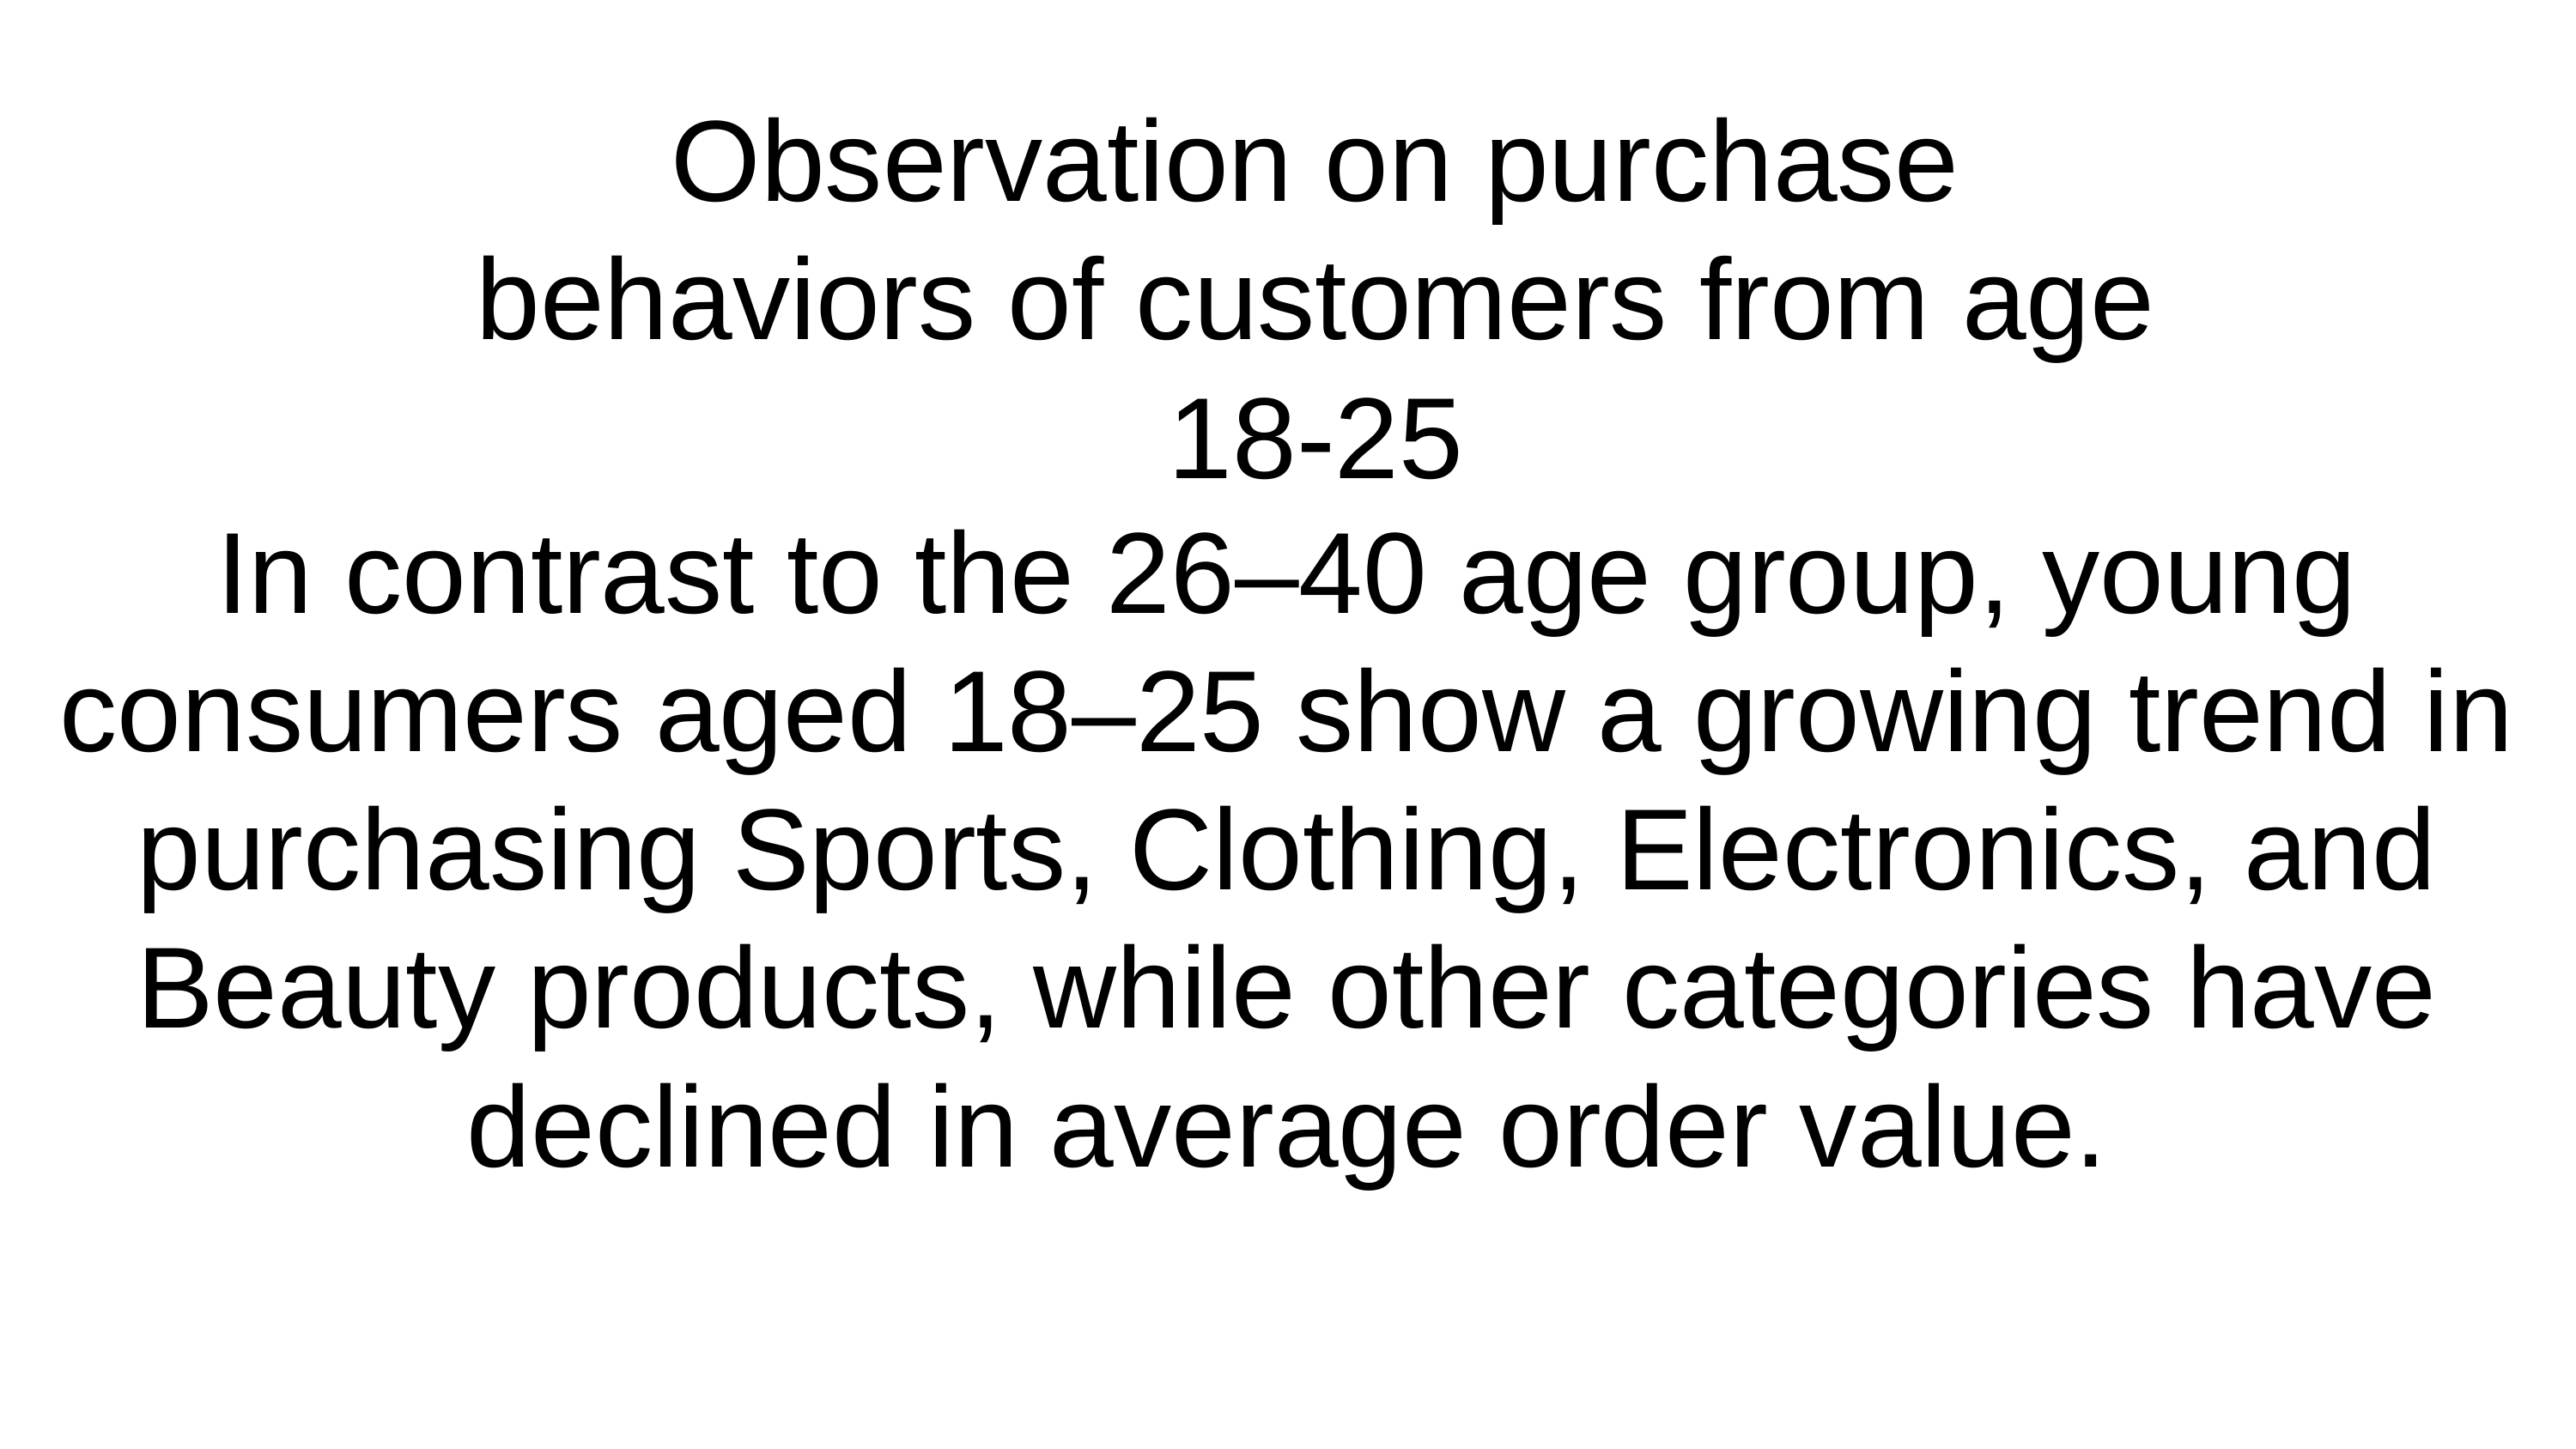

Observation on purchase behaviors of customers from age 18-25
In contrast to the 26–40 age group, young consumers aged 18–25 show a growing trend in purchasing Sports, Clothing, Electronics, and Beauty products, while other categories have declined in average order value.